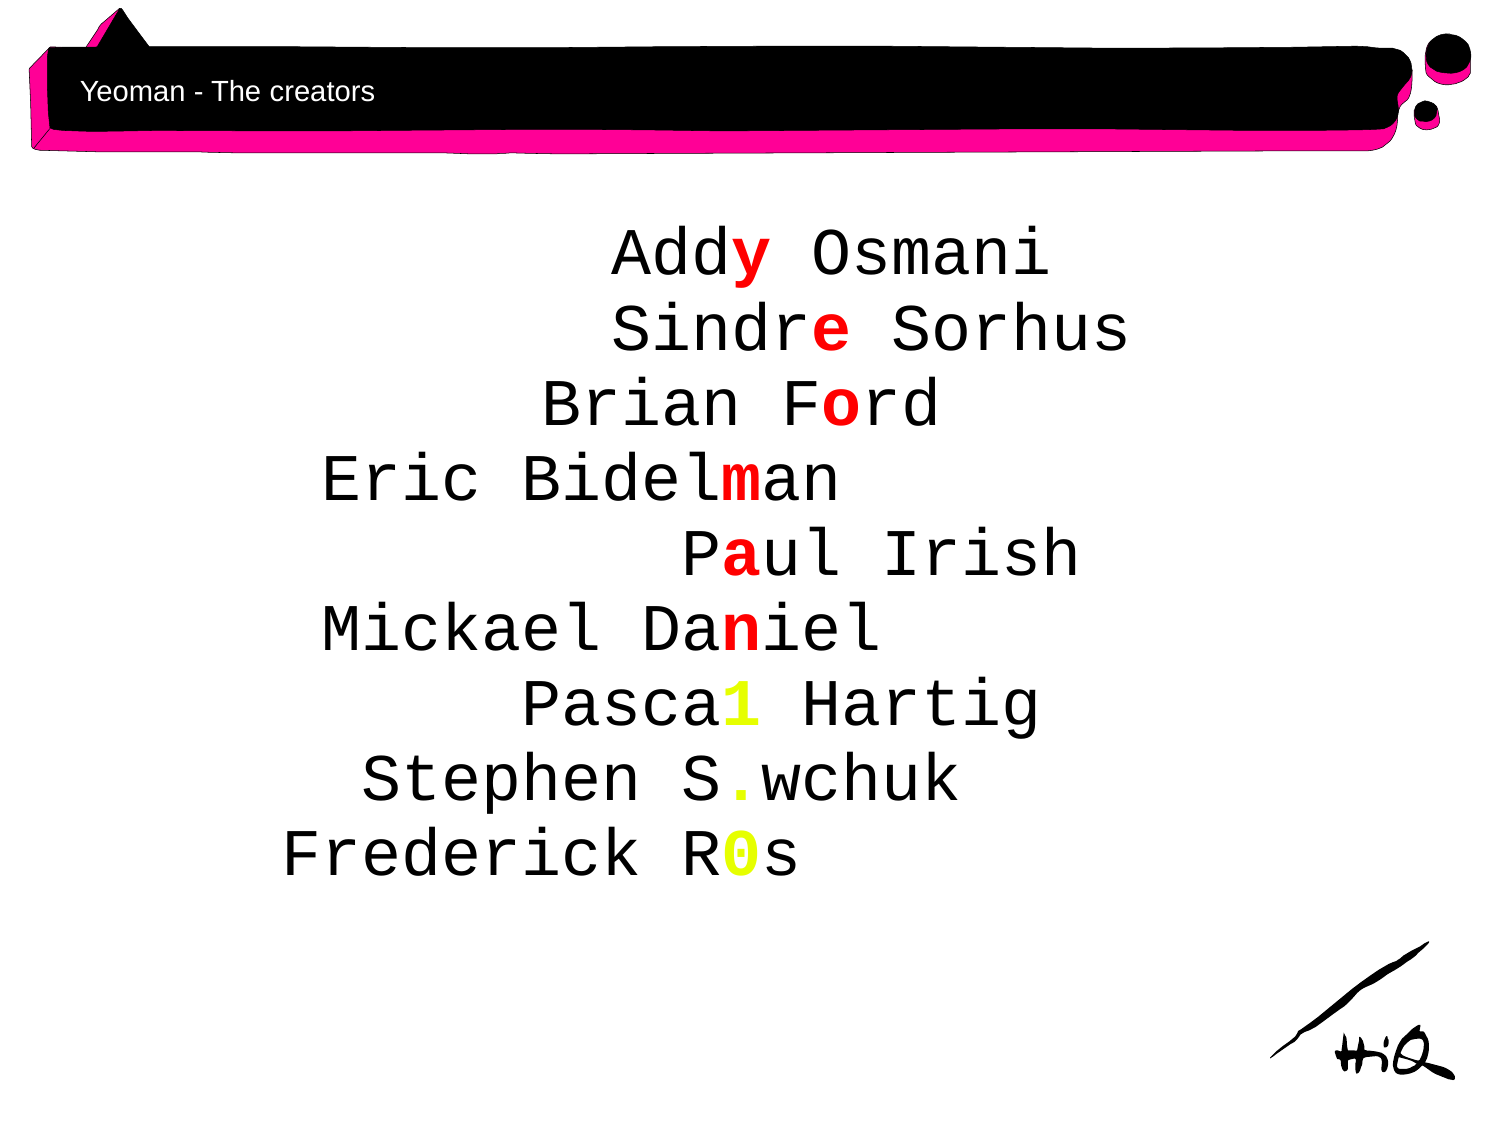

# Yeoman - The creators

          	 Addy Osmani
      		 Sindre Sorhus
     	   Brian Ford
     Eric Bidelman
              Paul Irish
     Mickael Daniel
          Pasca1 Hartig
      Stephen S.wchuk
    Frederick R0s